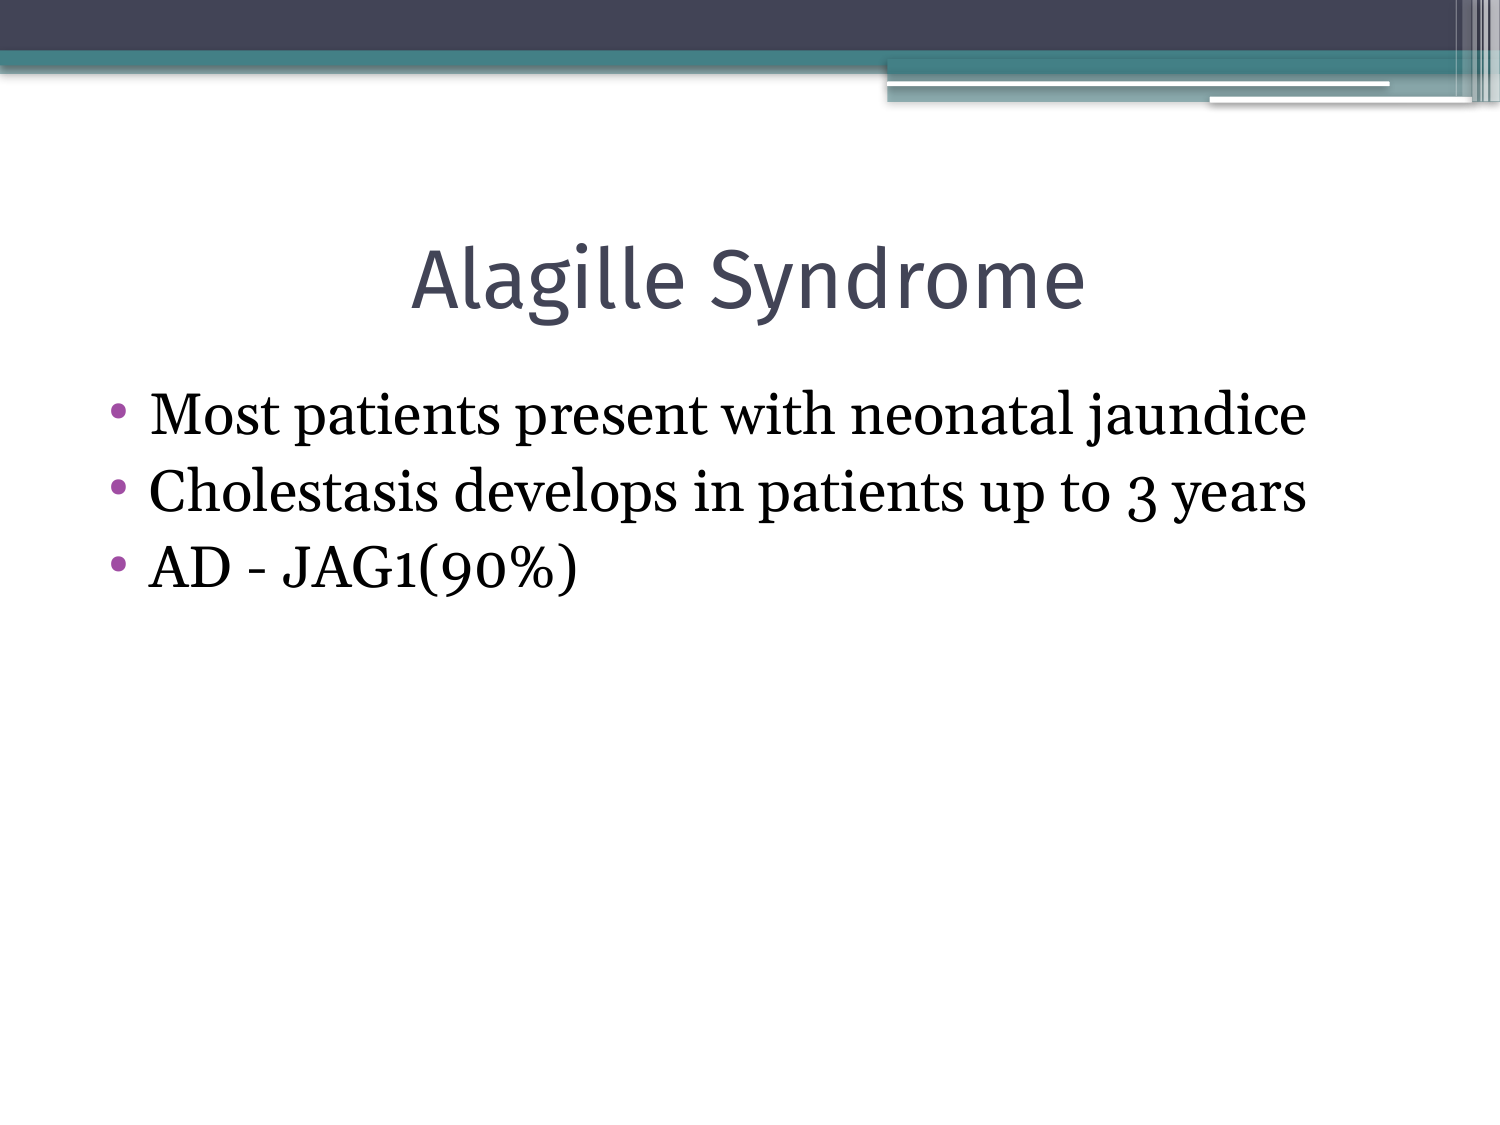

# Alagille Syndrome
Most patients present with neonatal jaundice
Cholestasis develops in patients up to 3 years
AD - JAG1(90%)